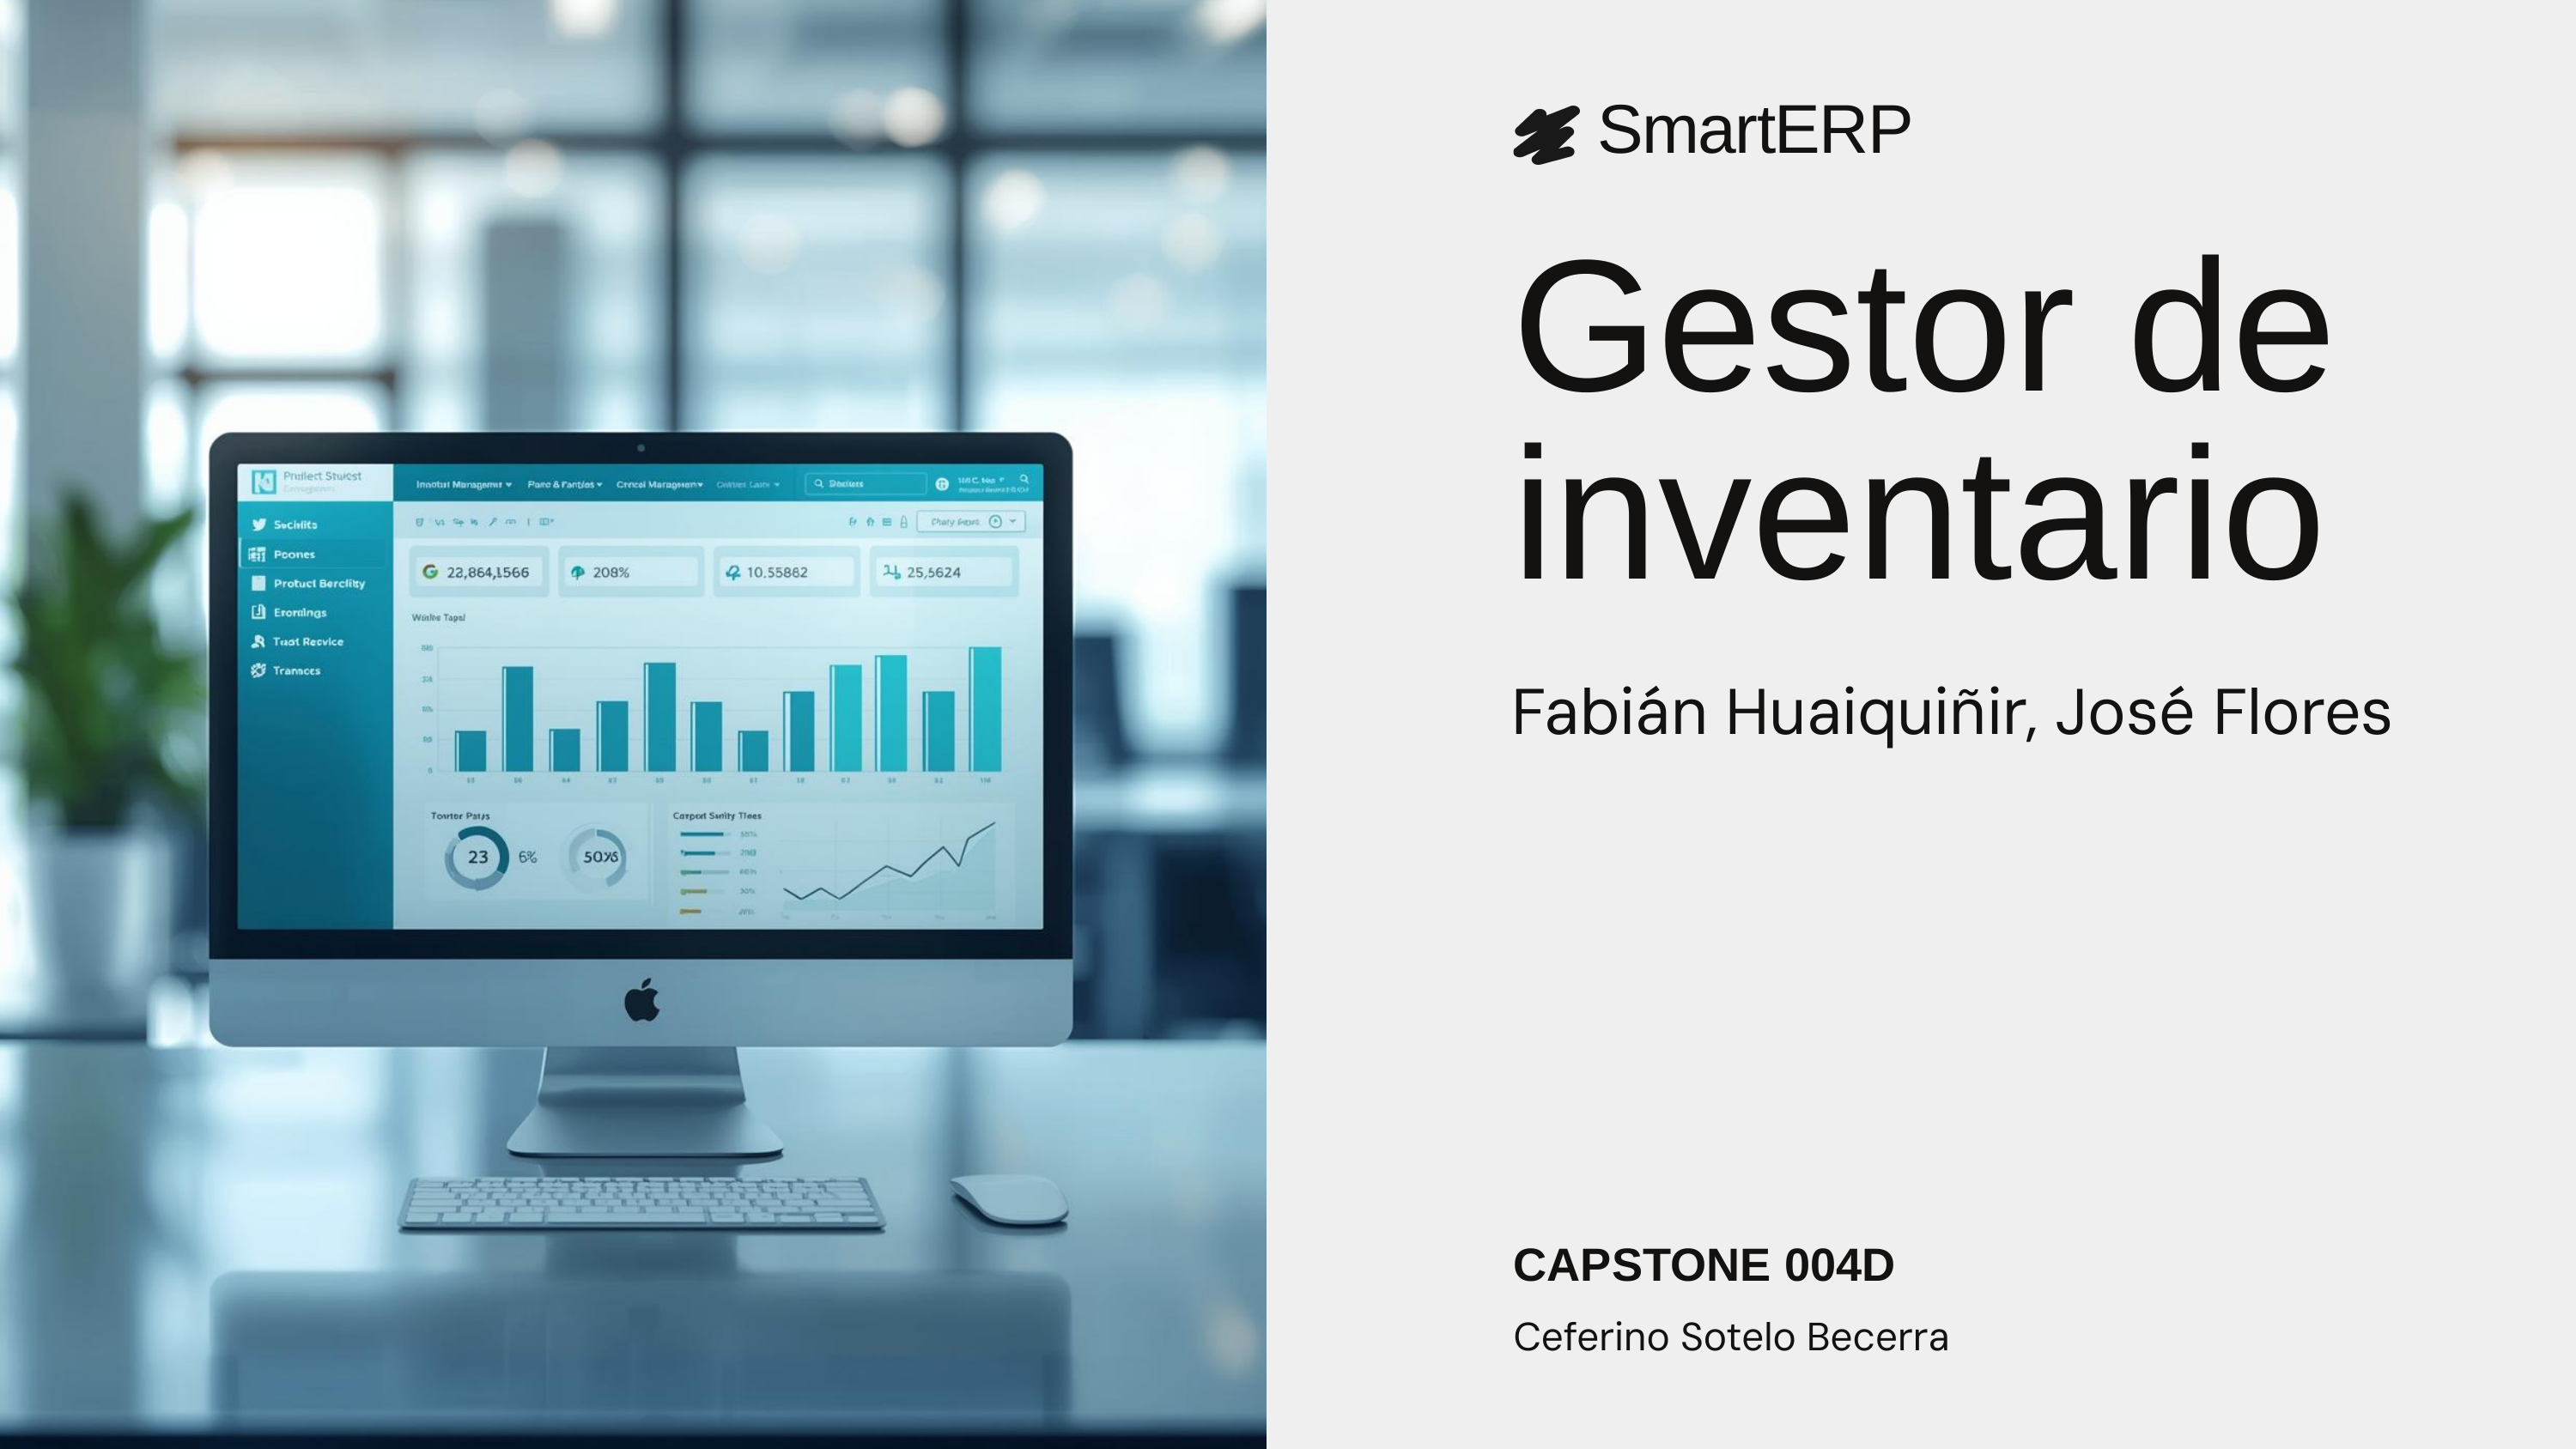

SmartERP
Gestor de inventario
Fabián Huaiquiñir, José Flores
CAPSTONE 004D
Ceferino Sotelo Becerra